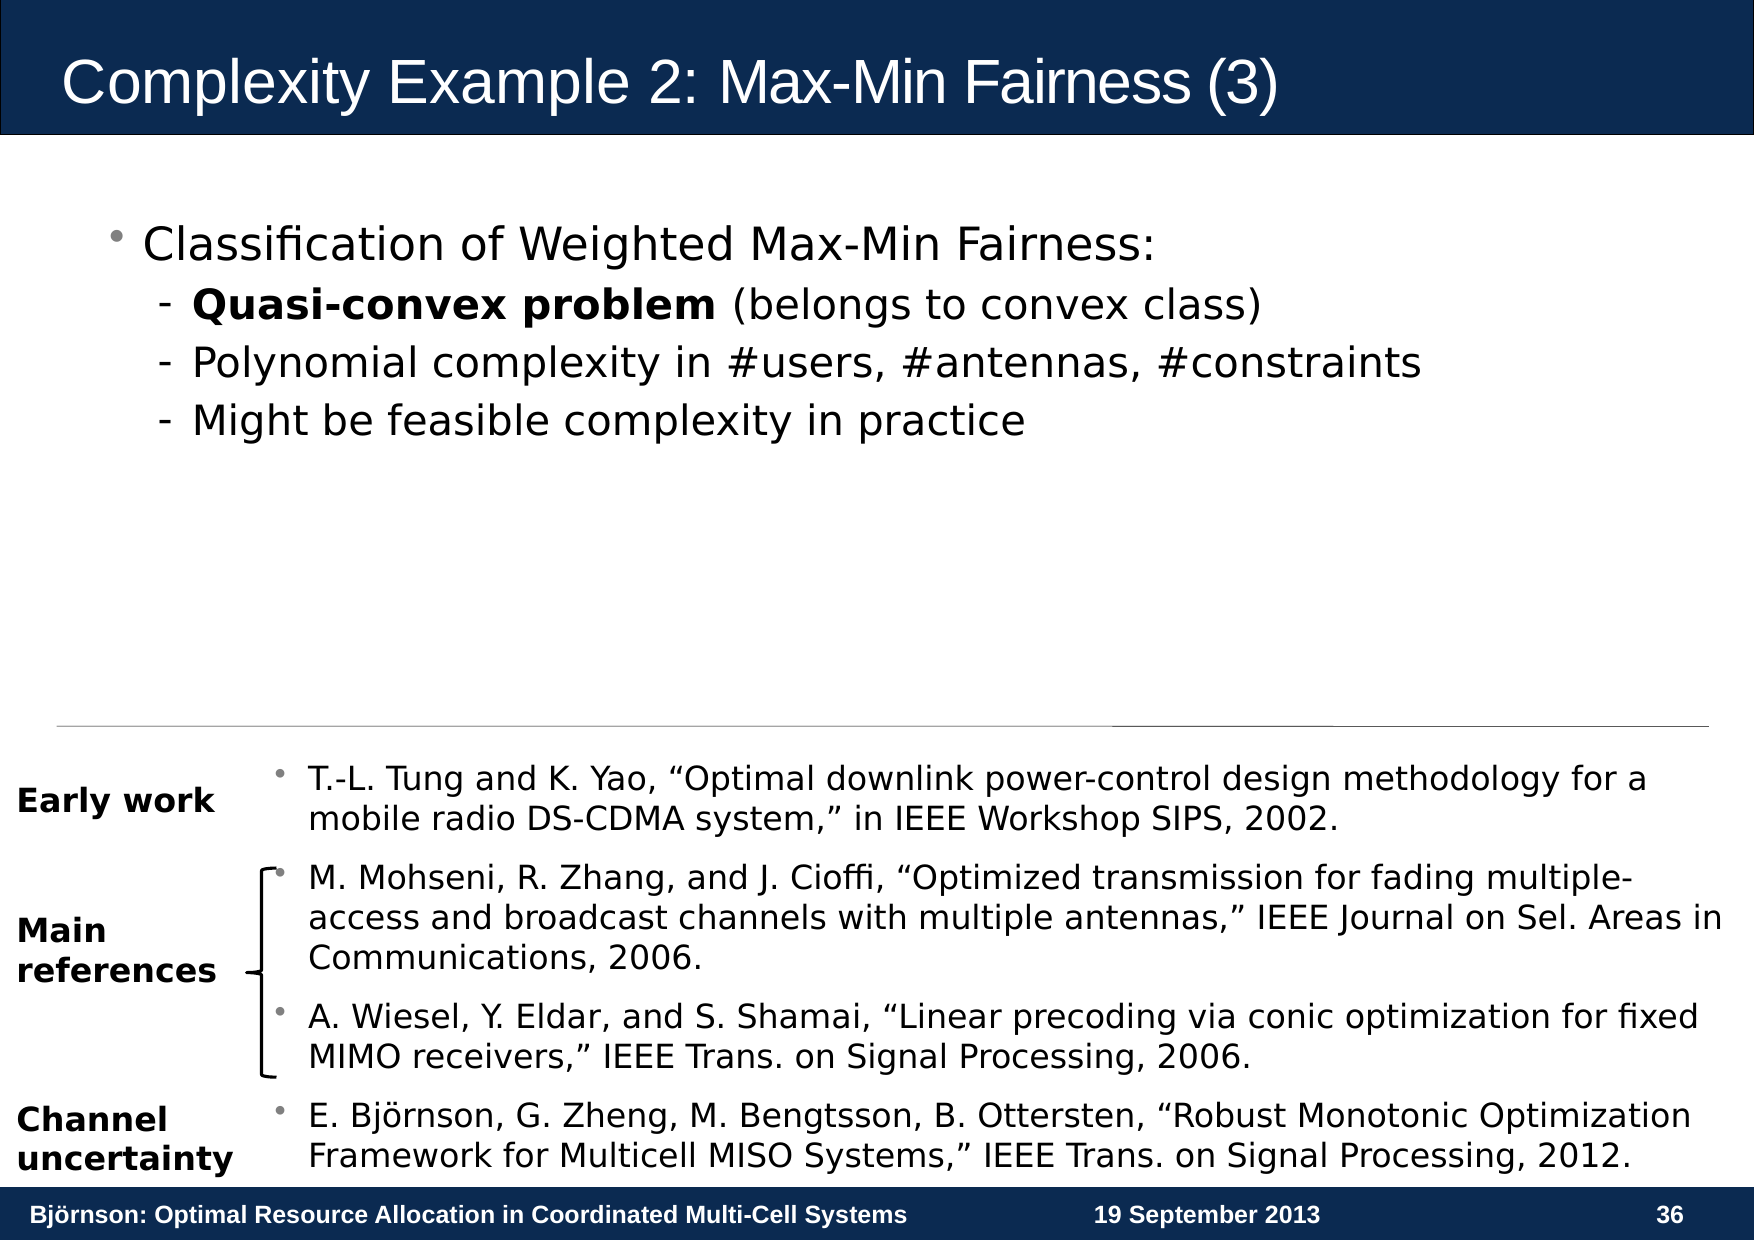

# Complexity Example 2: Max-Min Fairness (3)
Classification of Weighted Max-Min Fairness:
Quasi-convex problem (belongs to convex class)
Polynomial complexity in #users, #antennas, #constraints
Might be feasible complexity in practice

T.-L. Tung and K. Yao, “Optimal downlink power-control design methodology for a mobile radio DS-CDMA system,” in IEEE Workshop SIPS, 2002.
M. Mohseni, R. Zhang, and J. Cioffi, “Optimized transmission for fading multiple-access and broadcast channels with multiple antennas,” IEEE Journal on Sel. Areas in Communications, 2006.
A. Wiesel, Y. Eldar, and S. Shamai, “Linear precoding via conic optimization for fixed MIMO receivers,” IEEE Trans. on Signal Processing, 2006.
E. Björnson, G. Zheng, M. Bengtsson, B. Ottersten, “Robust Monotonic Optimization Framework for Multicell MISO Systems,” IEEE Trans. on Signal Processing, 2012.

Early work

Main references

Channel uncertainty

Björnson: Optimal Resource Allocation in Coordinated Multi-Cell Systems
19 September 2013
36